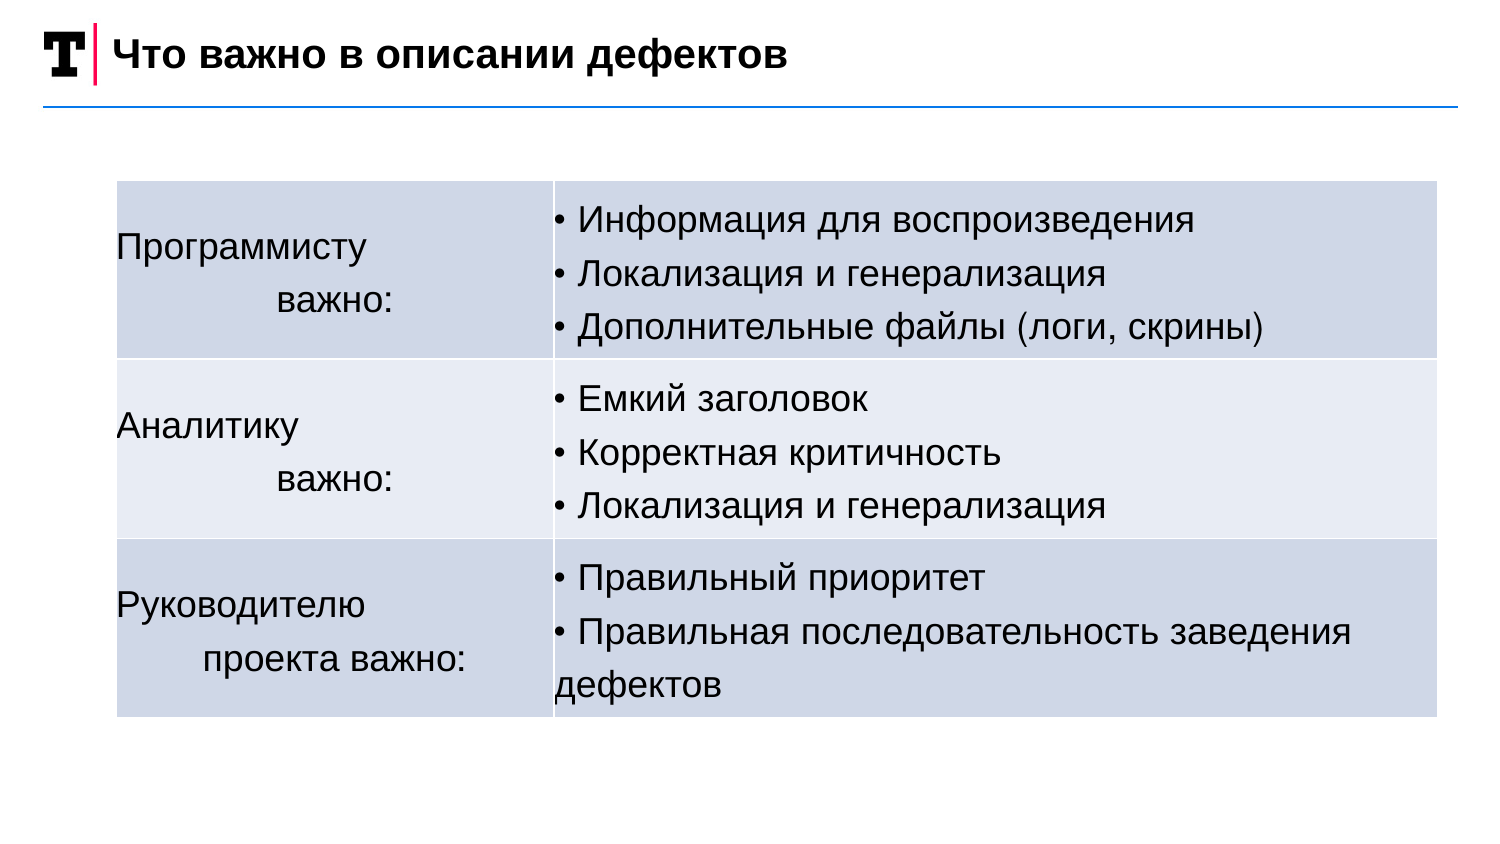

Что важно в описании дефектов
| Программисту важно: | • Информация для воспроизведения • Локализация и генерализация • Дополнительные файлы (логи, скрины) |
| --- | --- |
| Аналитику важно: | • Емкий заголовок • Корректная критичность • Локализация и генерализация |
| Руководителю проекта важно: | • Правильный приоритет • Правильная последовательность заведения дефектов |
72